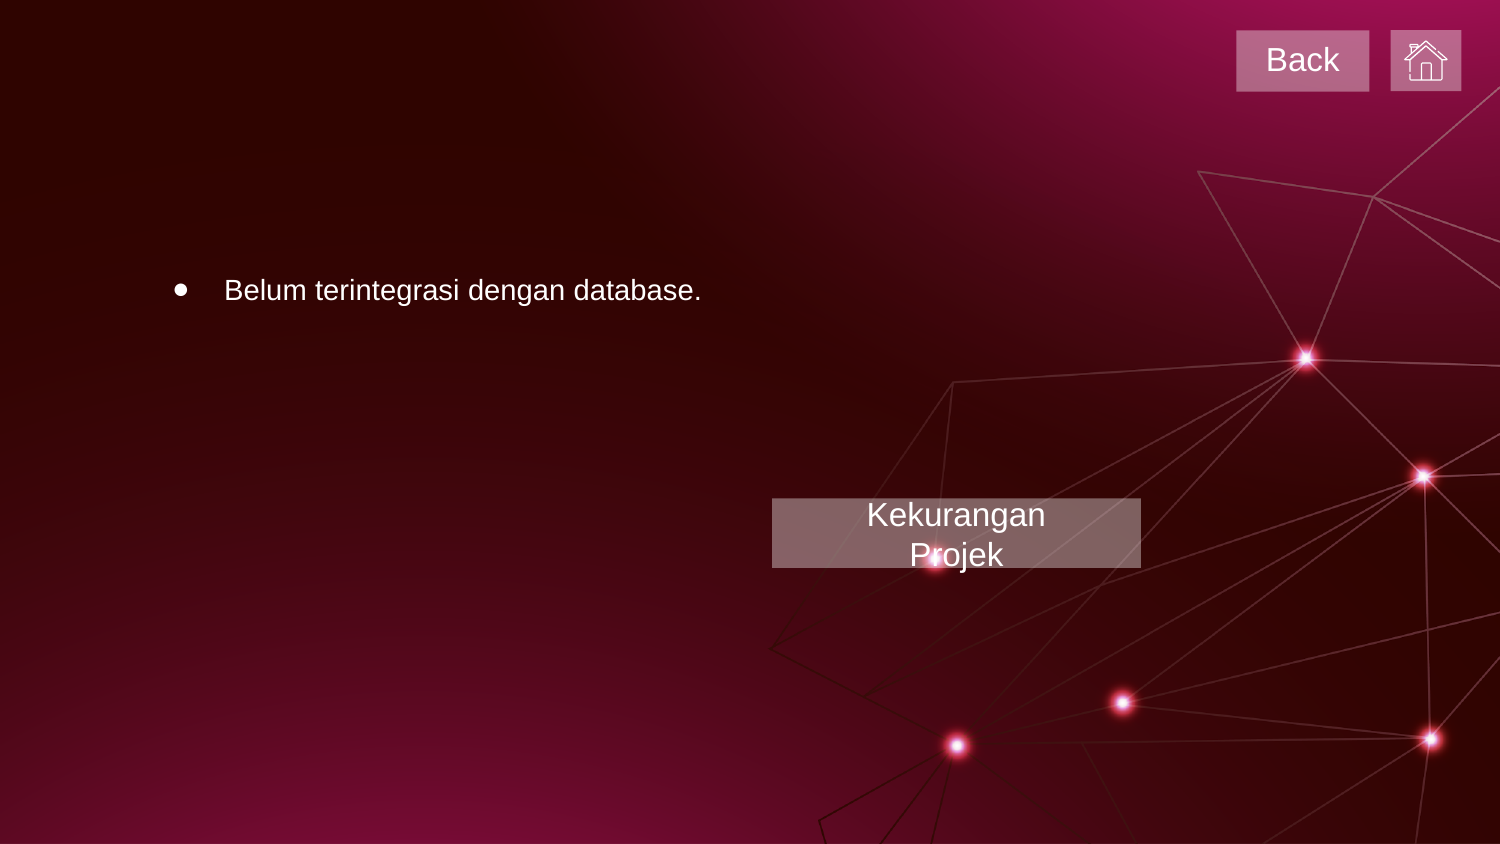

Back

Belum terintegrasi dengan database.

Kekurangan Projek